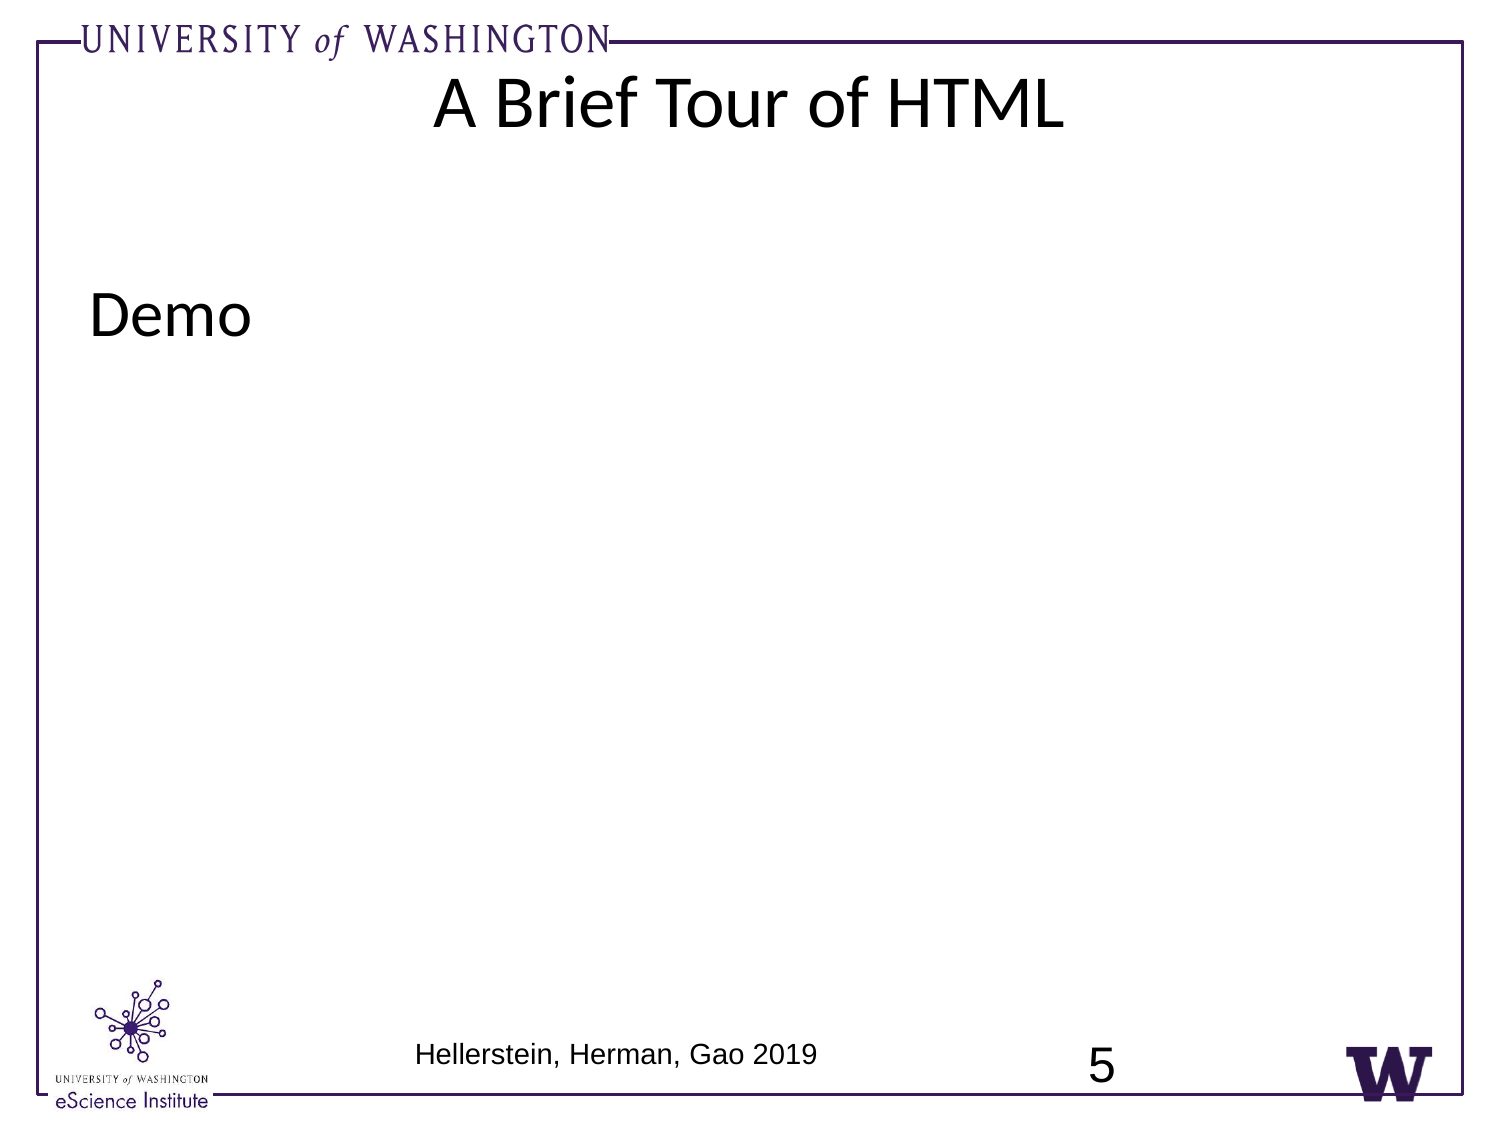

# A Brief Tour of HTML
Demo
5
Hellerstein, Herman, Gao 2019